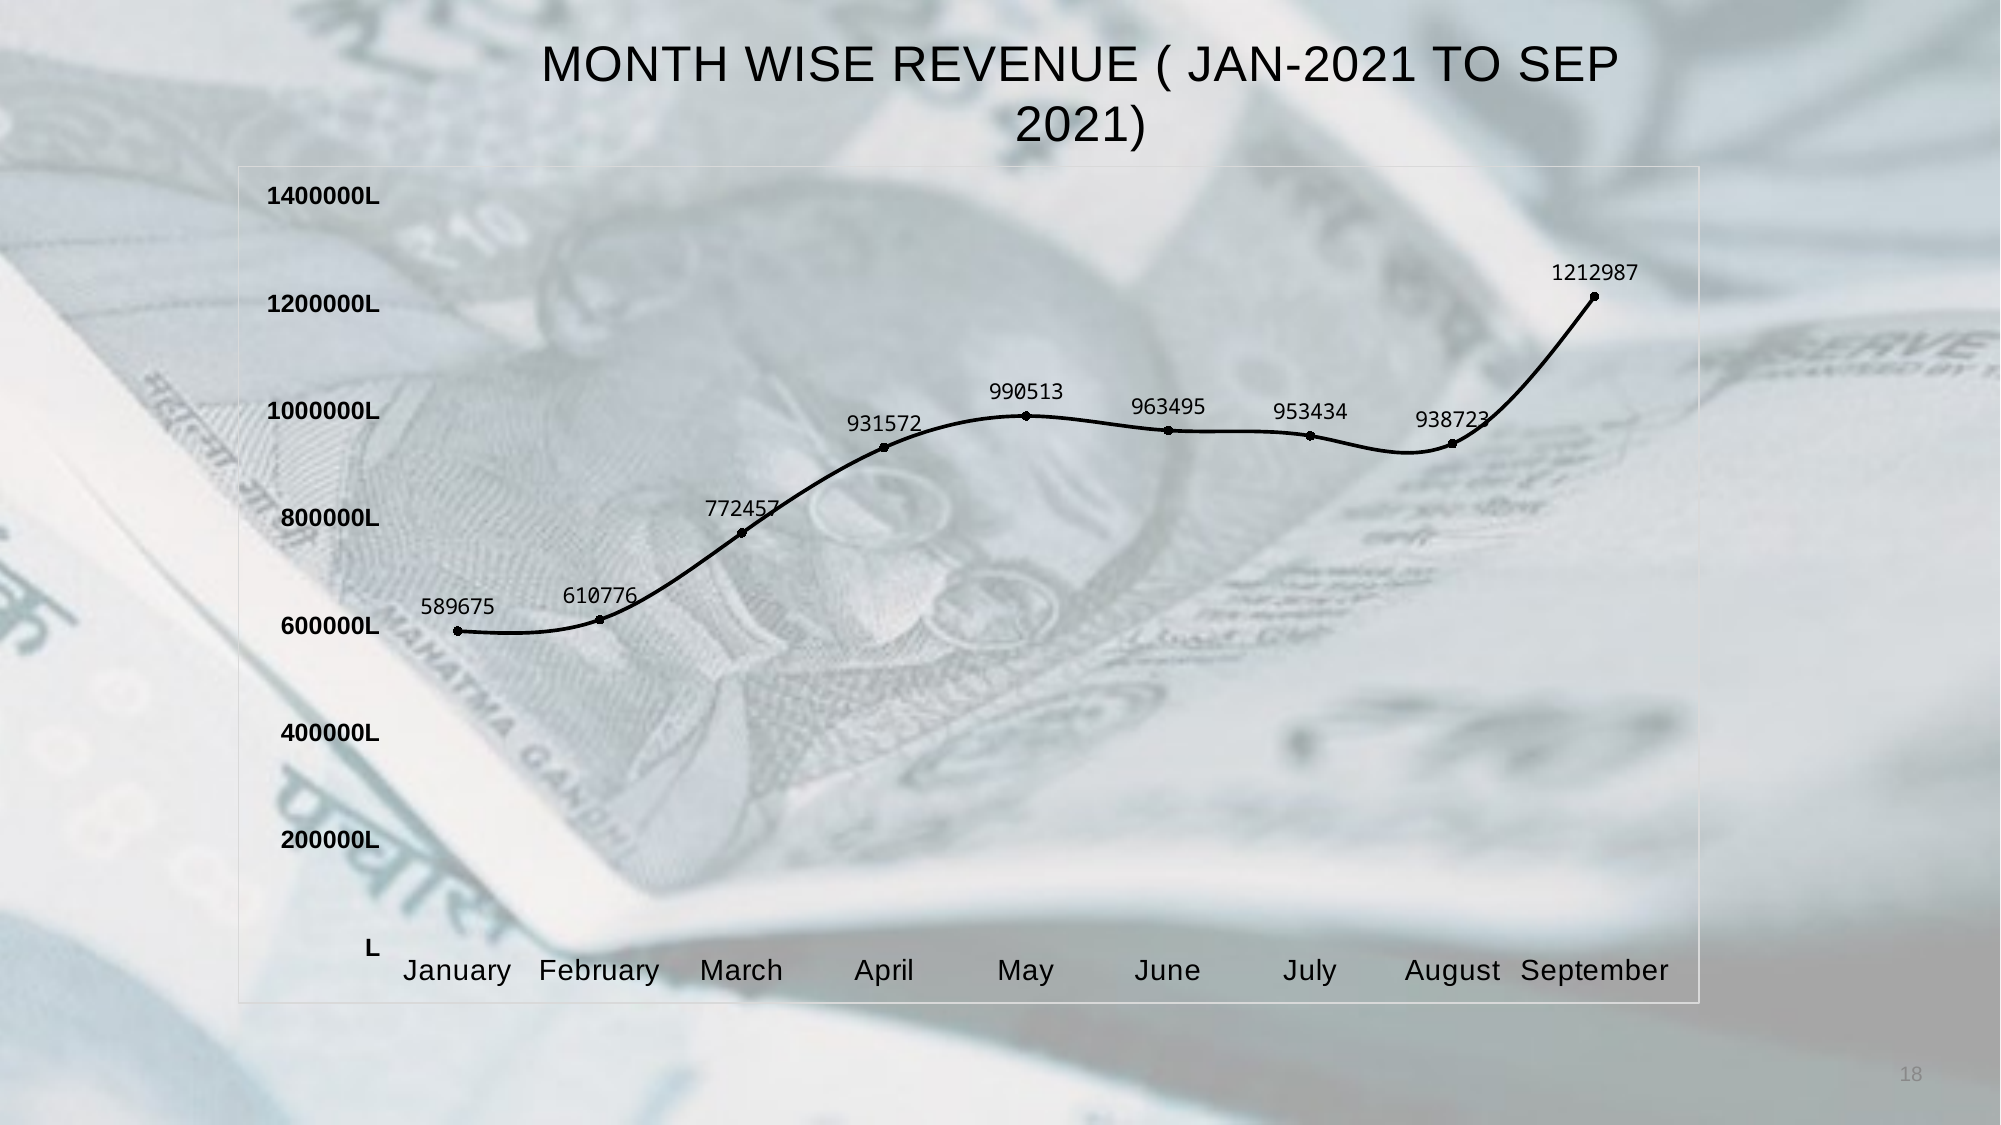

MONTH WISE REVENUE ( JAN-2021 TO SEP 2021)

### Chart

| Category | Total |
|---|---|
| January | 589675.0 |
| February | 610776.0 |
| March | 772457.0 |
| April | 931572.0 |
| May | 990513.0 |
| June | 963495.0 |
| July | 953434.0 |
| August | 938723.0 |
| September | 1212987.0 |
18